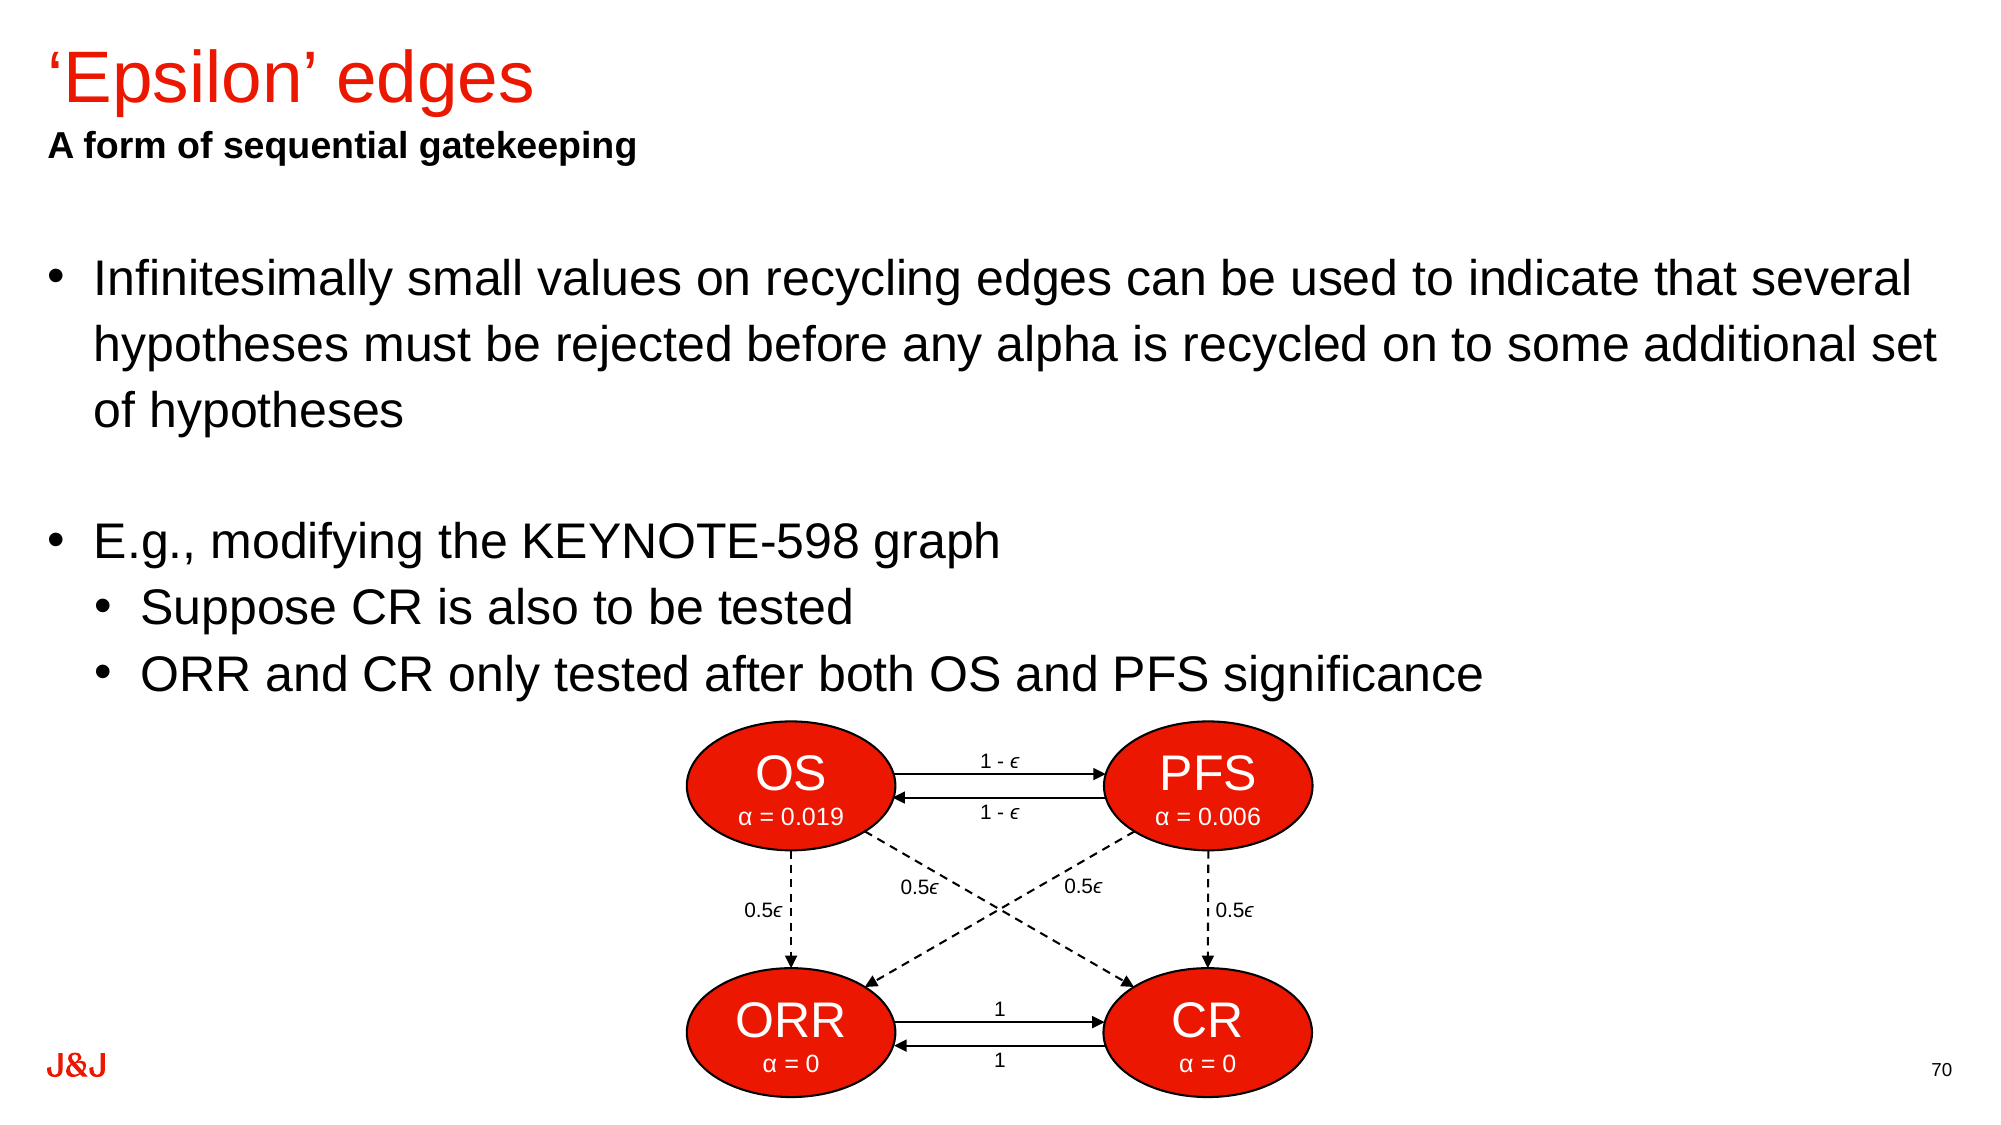

# ‘Epsilon’ edges
A form of sequential gatekeeping
Infinitesimally small values on recycling edges can be used to indicate that several hypotheses must be rejected before any alpha is recycled on to some additional set of hypotheses

E.g., modifying the KEYNOTE-598 graph
Suppose CR is also to be tested
ORR and CR only tested after both OS and PFS significance
OS
α = 0.019
PFS
α = 0.006
1 - ϵ
1 - ϵ
0.5ϵ
ORR
α = 0
0.5ϵ
0.5ϵ
0.5ϵ
CR
α = 0
1
1
70